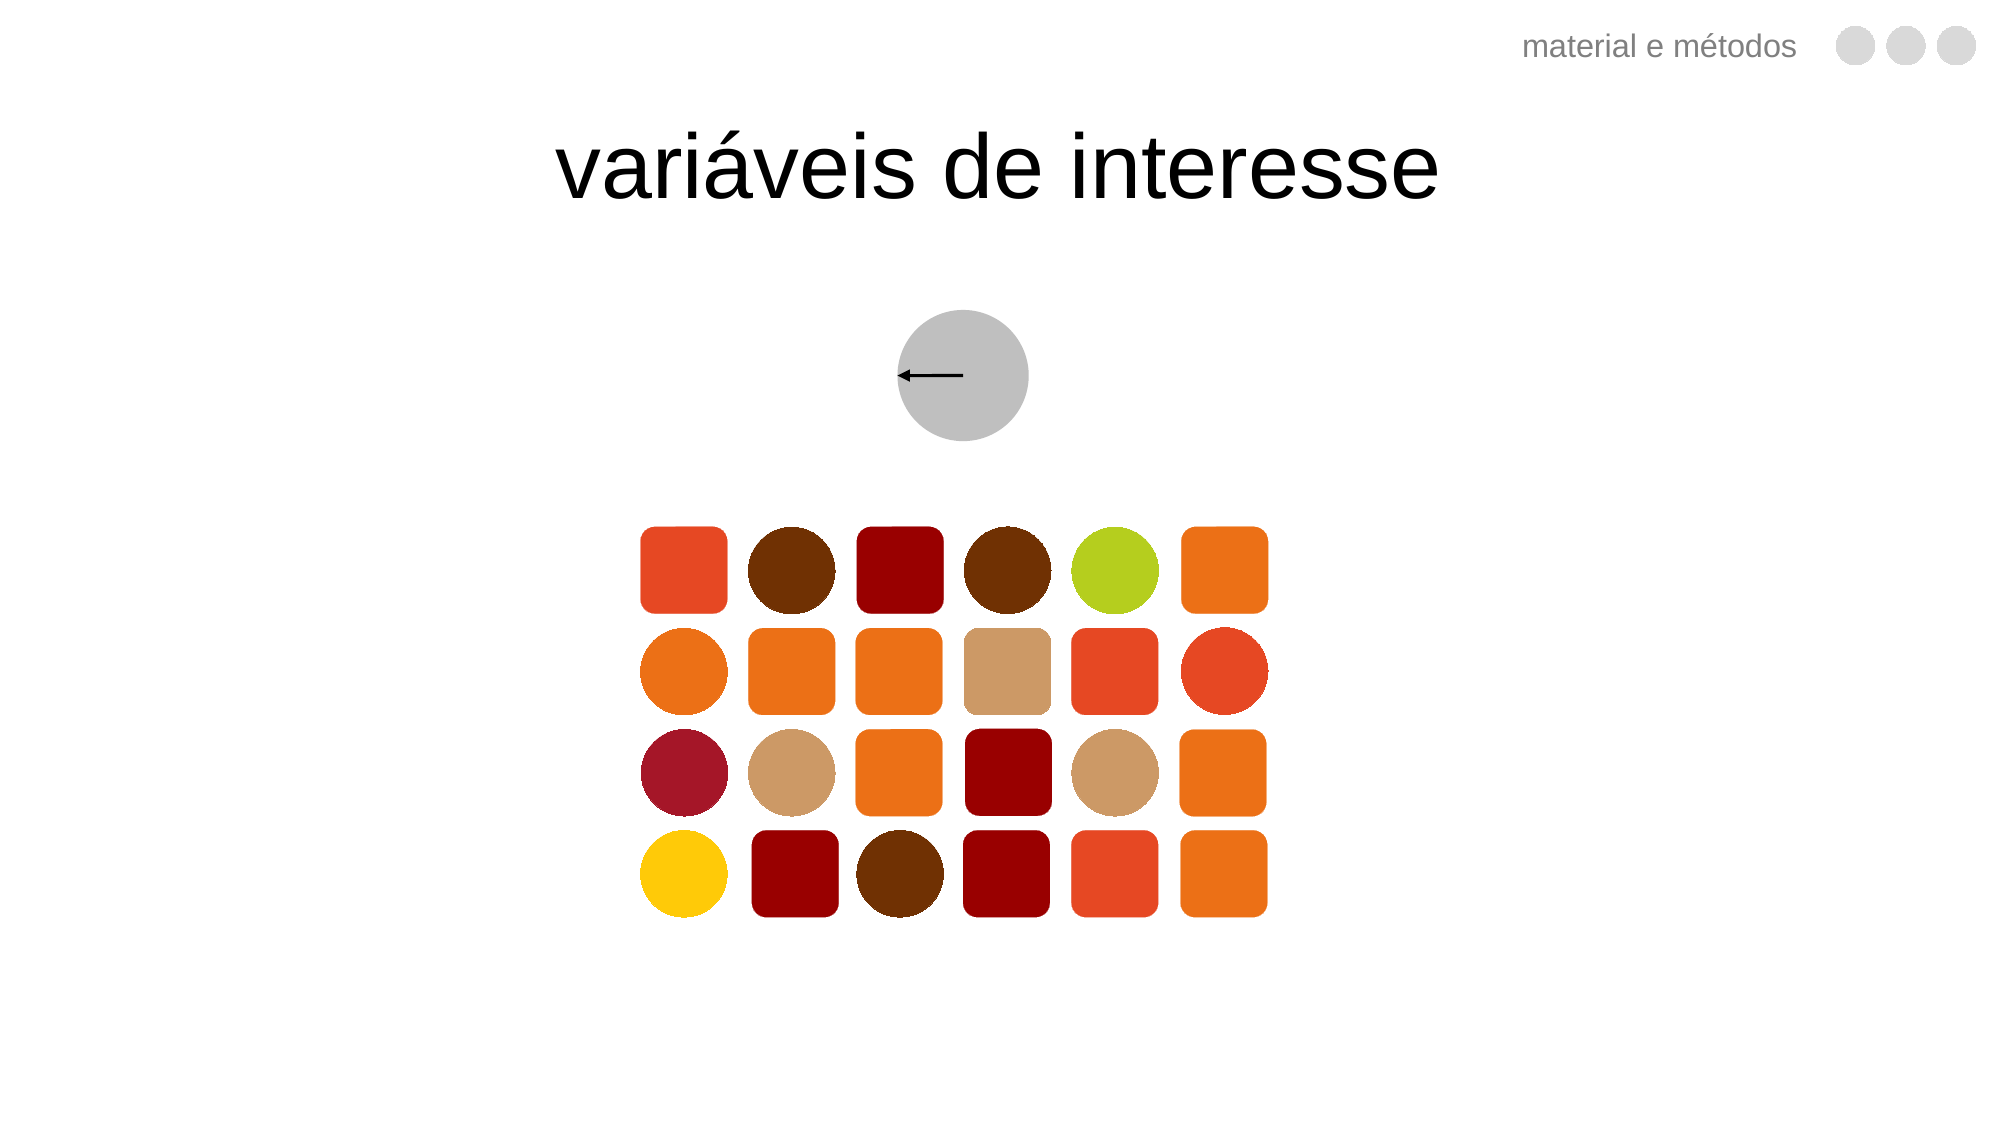

material e métodos

# variáveis de interesse